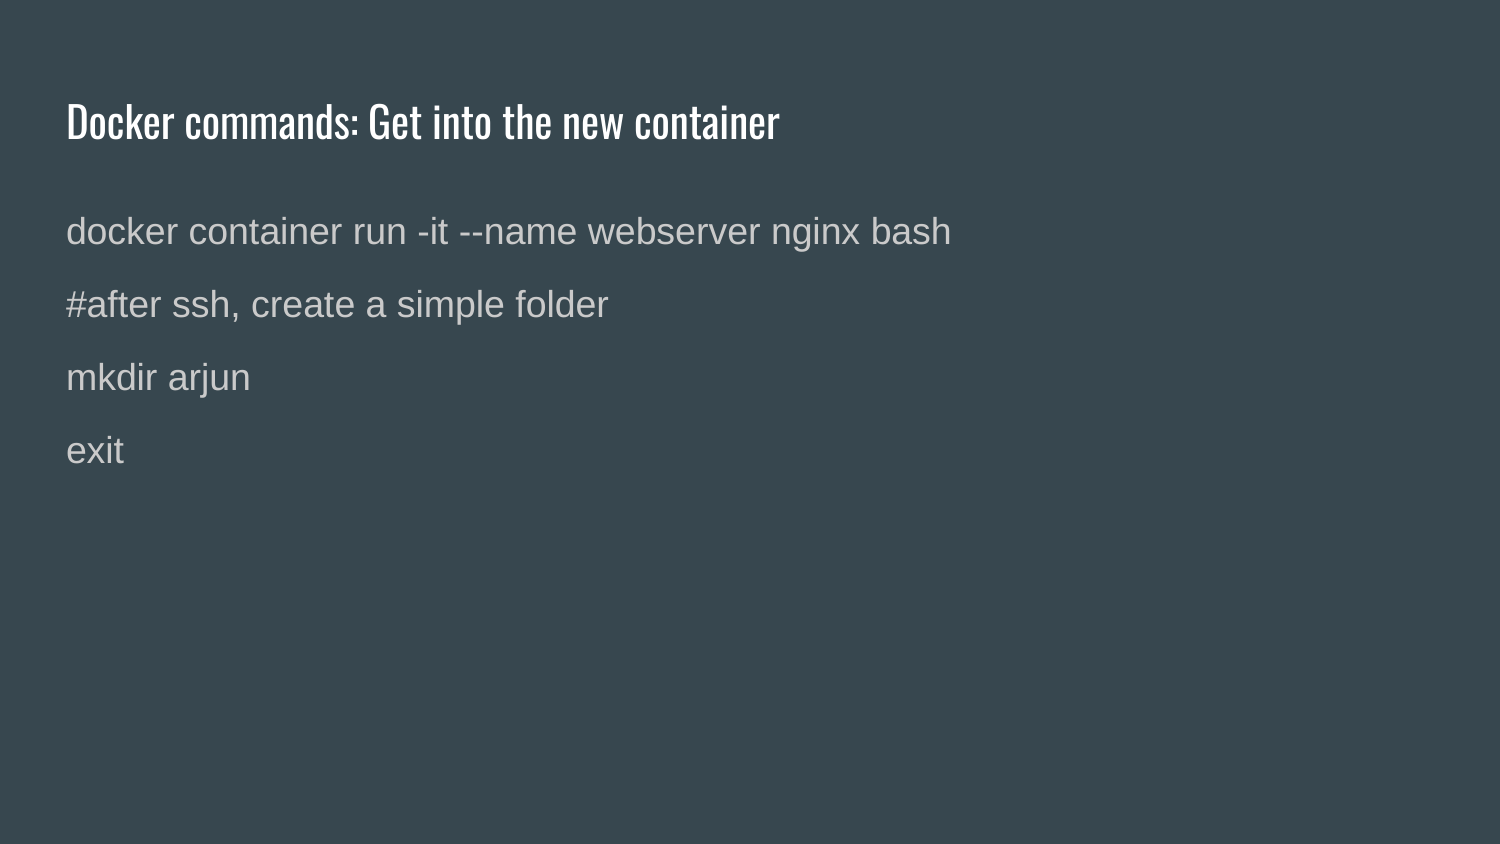

# Docker commands: Get into the new container
docker container run -it --name webserver nginx bash
#after ssh, create a simple folder
mkdir arjun
exit